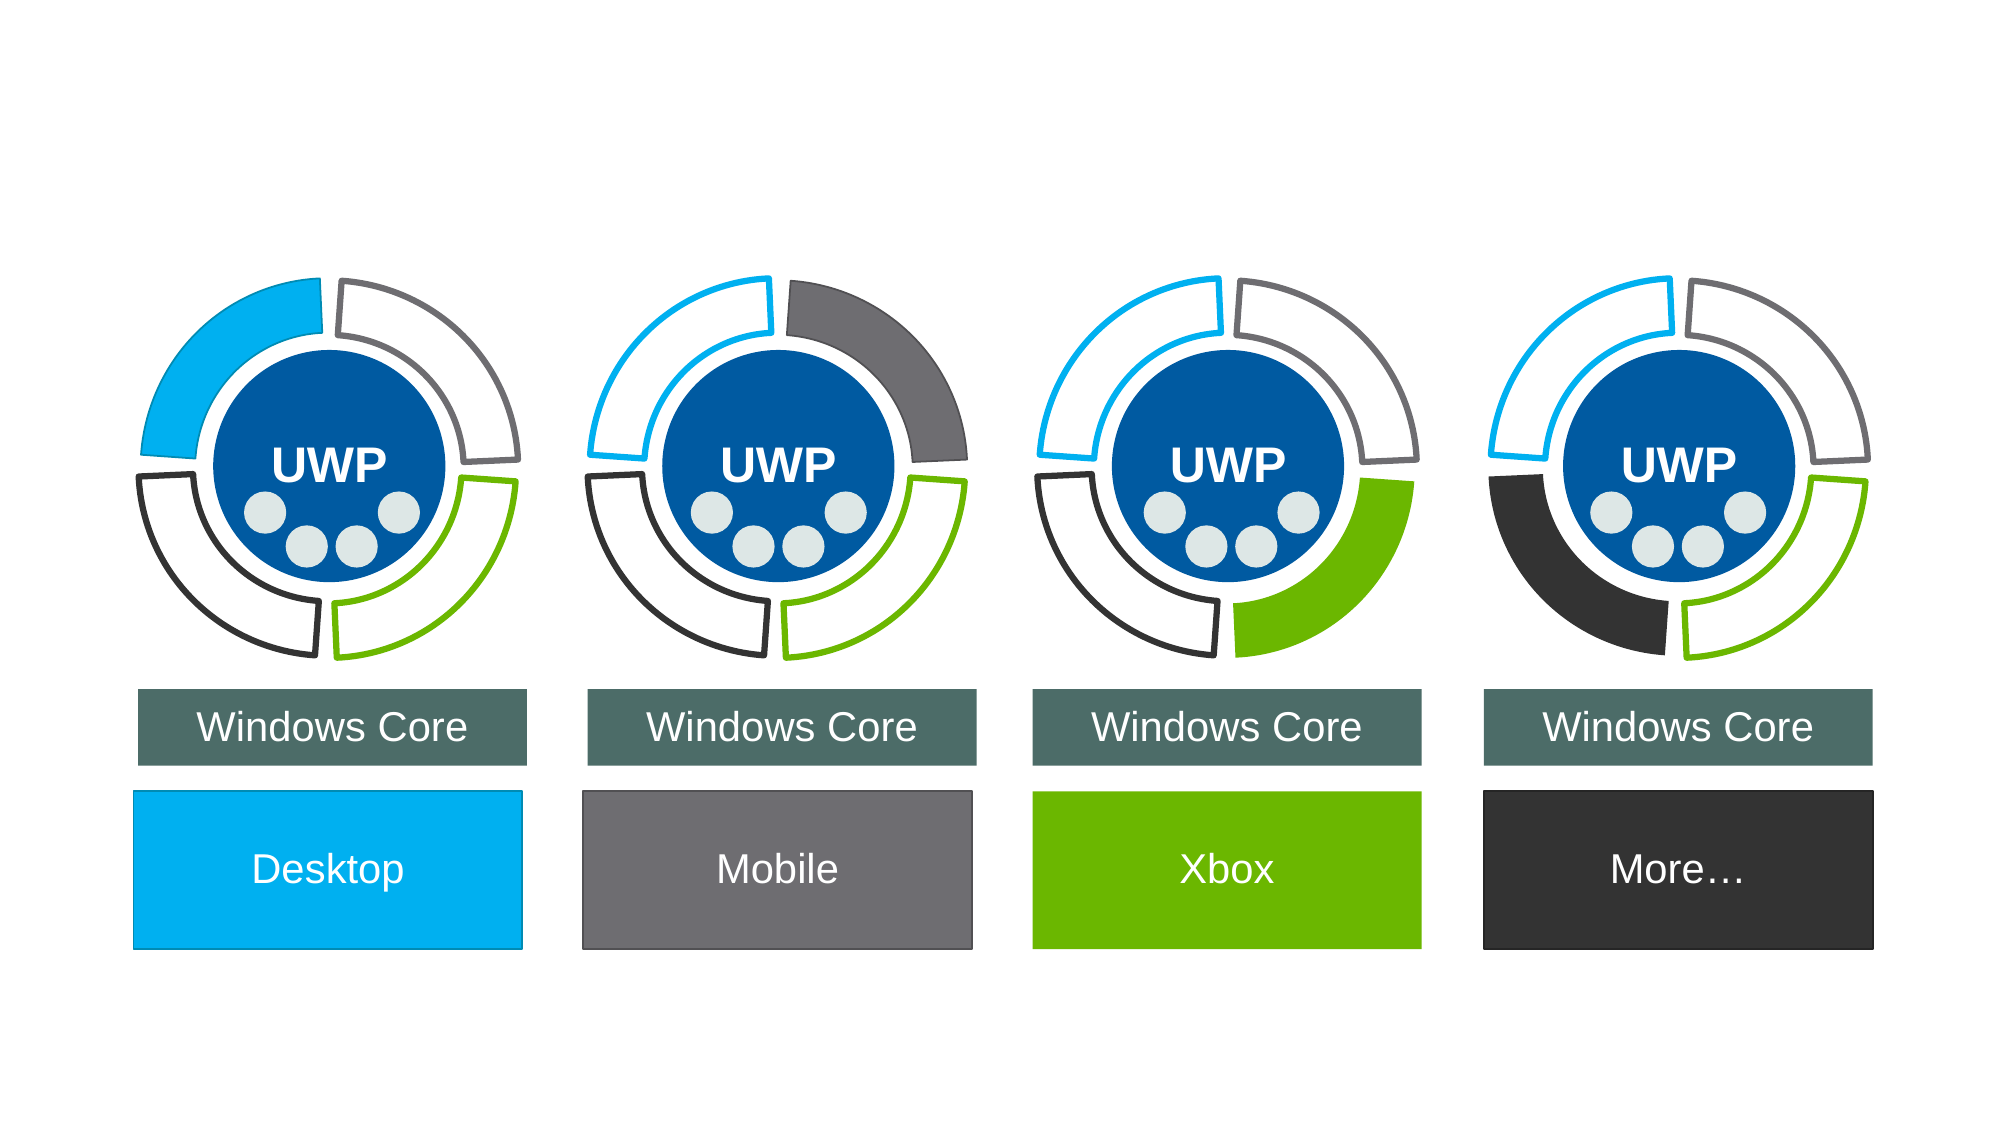

UWP
UWP
UWP
UWP

Windows Core
Windows Core
Windows Core
Windows Core
Desktop
Mobile
Xbox
More…